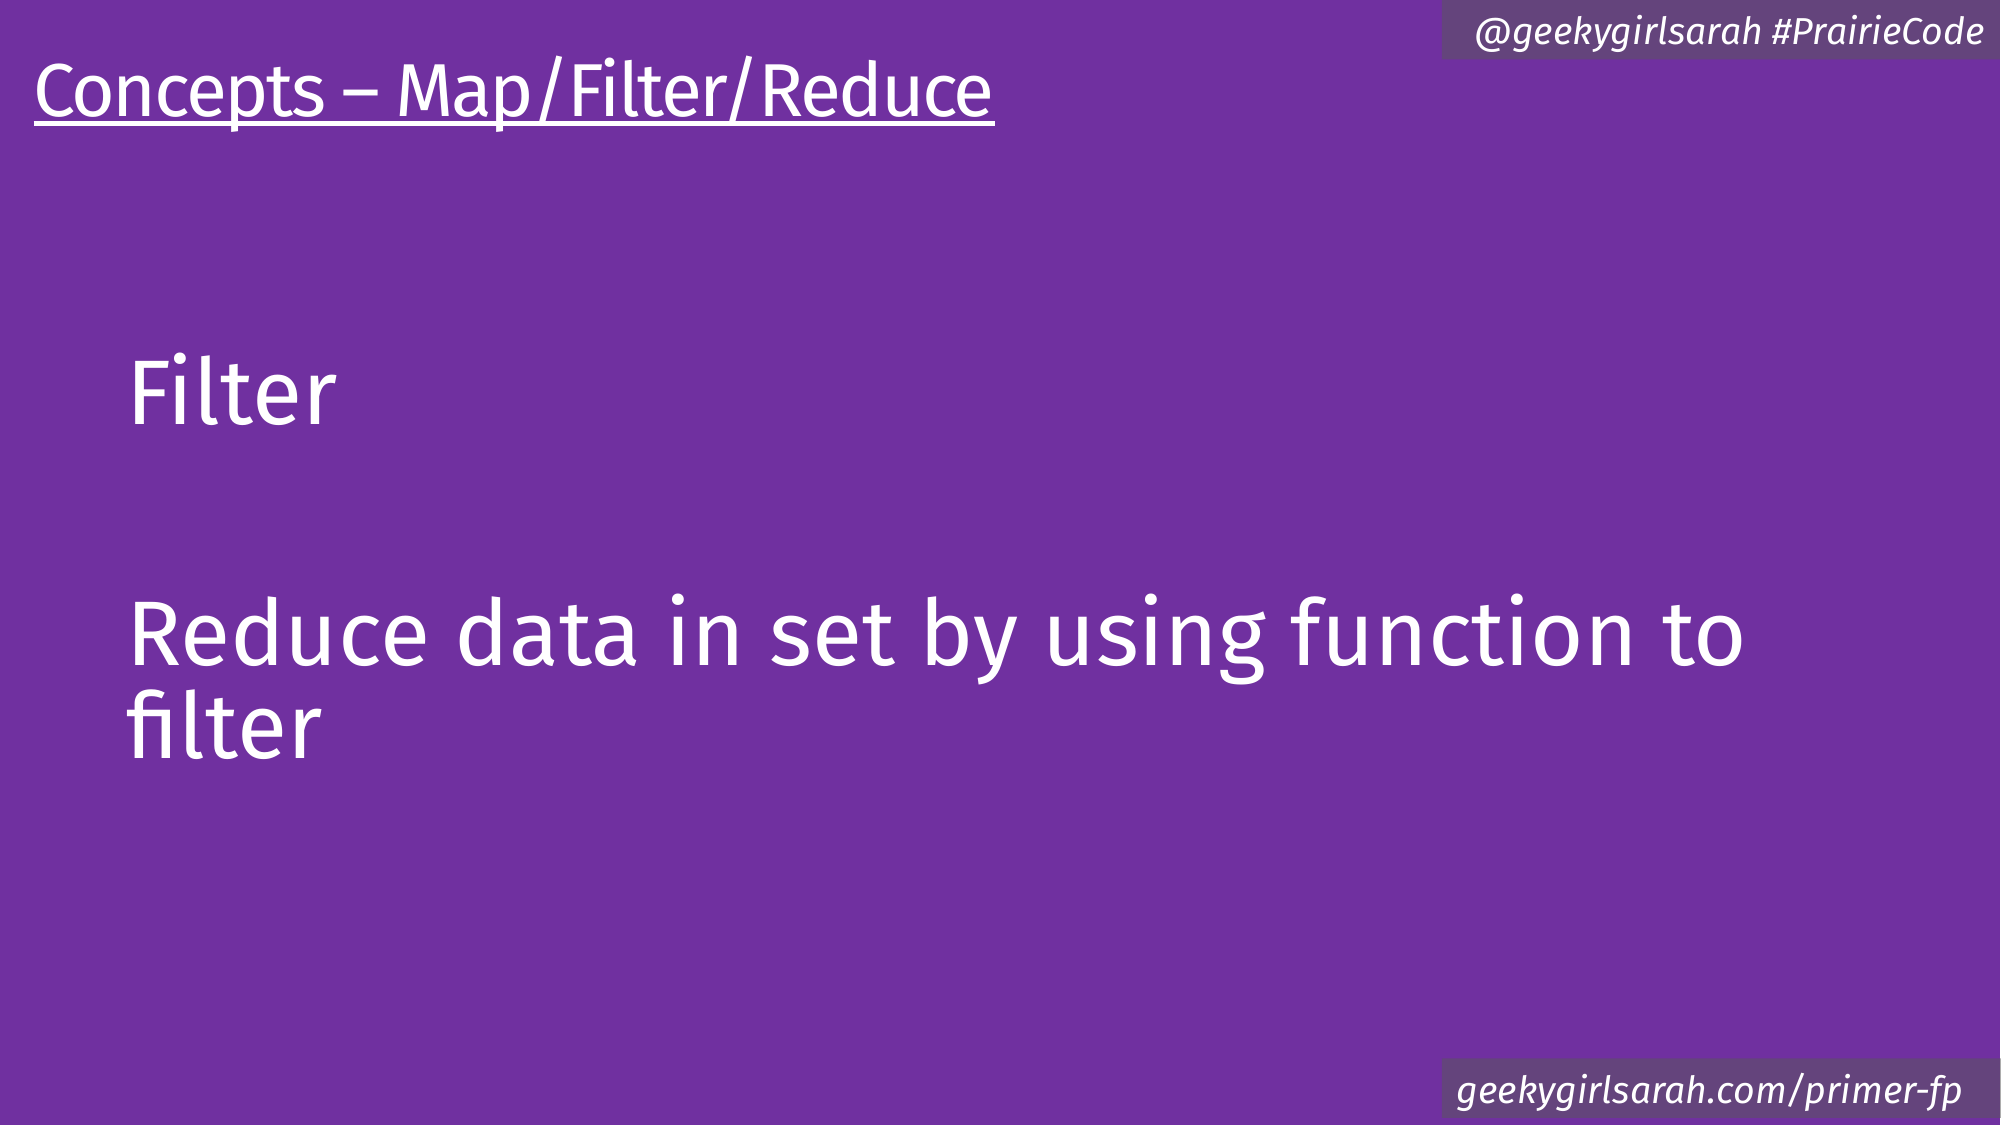

# Concepts – Map/Filter/Reduce
Filter

Reduce data in set by using function to filter